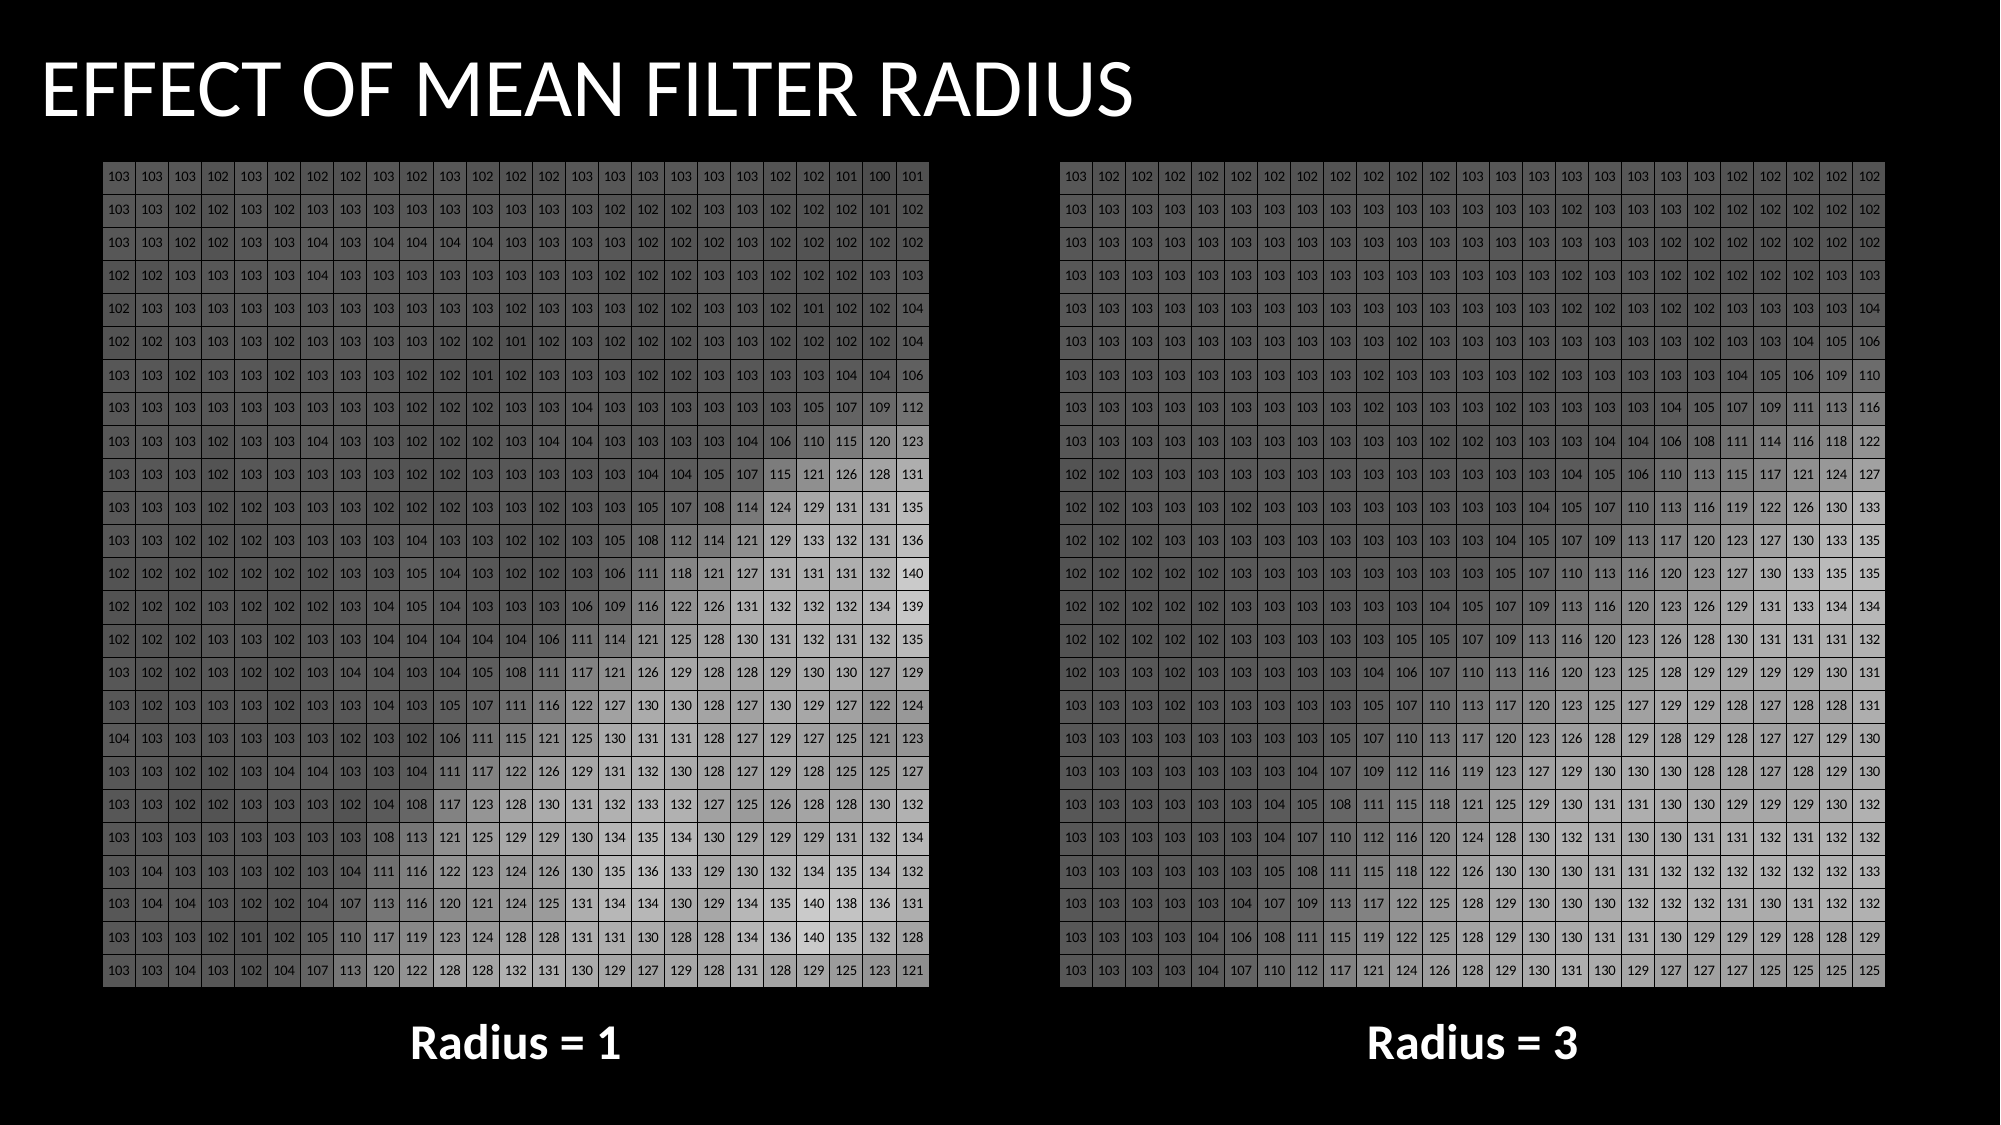

# Effect of Mean Filter radius
| 103 | 103 | 103 | 102 | 103 | 102 | 102 | 102 | 103 | 102 | 103 | 102 | 102 | 102 | 103 | 103 | 103 | 103 | 103 | 103 | 102 | 102 | 101 | 100 | 101 |
| --- | --- | --- | --- | --- | --- | --- | --- | --- | --- | --- | --- | --- | --- | --- | --- | --- | --- | --- | --- | --- | --- | --- | --- | --- |
| 103 | 103 | 102 | 102 | 103 | 102 | 103 | 103 | 103 | 103 | 103 | 103 | 103 | 103 | 103 | 102 | 102 | 102 | 103 | 103 | 102 | 102 | 102 | 101 | 102 |
| 103 | 103 | 102 | 102 | 103 | 103 | 104 | 103 | 104 | 104 | 104 | 104 | 103 | 103 | 103 | 103 | 102 | 102 | 102 | 103 | 102 | 102 | 102 | 102 | 102 |
| 102 | 102 | 103 | 103 | 103 | 103 | 104 | 103 | 103 | 103 | 103 | 103 | 103 | 103 | 103 | 102 | 102 | 102 | 103 | 103 | 102 | 102 | 102 | 103 | 103 |
| 102 | 103 | 103 | 103 | 103 | 103 | 103 | 103 | 103 | 103 | 103 | 103 | 102 | 103 | 103 | 103 | 102 | 102 | 103 | 103 | 102 | 101 | 102 | 102 | 104 |
| 102 | 102 | 103 | 103 | 103 | 102 | 103 | 103 | 103 | 103 | 102 | 102 | 101 | 102 | 103 | 102 | 102 | 102 | 103 | 103 | 102 | 102 | 102 | 102 | 104 |
| 103 | 103 | 102 | 103 | 103 | 102 | 103 | 103 | 103 | 102 | 102 | 101 | 102 | 103 | 103 | 103 | 102 | 102 | 103 | 103 | 103 | 103 | 104 | 104 | 106 |
| 103 | 103 | 103 | 103 | 103 | 103 | 103 | 103 | 103 | 102 | 102 | 102 | 103 | 103 | 104 | 103 | 103 | 103 | 103 | 103 | 103 | 105 | 107 | 109 | 112 |
| 103 | 103 | 103 | 102 | 103 | 103 | 104 | 103 | 103 | 102 | 102 | 102 | 103 | 104 | 104 | 103 | 103 | 103 | 103 | 104 | 106 | 110 | 115 | 120 | 123 |
| 103 | 103 | 103 | 102 | 103 | 103 | 103 | 103 | 103 | 102 | 102 | 103 | 103 | 103 | 103 | 103 | 104 | 104 | 105 | 107 | 115 | 121 | 126 | 128 | 131 |
| 103 | 103 | 103 | 102 | 102 | 103 | 103 | 103 | 102 | 102 | 102 | 103 | 103 | 102 | 103 | 103 | 105 | 107 | 108 | 114 | 124 | 129 | 131 | 131 | 135 |
| 103 | 103 | 102 | 102 | 102 | 103 | 103 | 103 | 103 | 104 | 103 | 103 | 102 | 102 | 103 | 105 | 108 | 112 | 114 | 121 | 129 | 133 | 132 | 131 | 136 |
| 102 | 102 | 102 | 102 | 102 | 102 | 102 | 103 | 103 | 105 | 104 | 103 | 102 | 102 | 103 | 106 | 111 | 118 | 121 | 127 | 131 | 131 | 131 | 132 | 140 |
| 102 | 102 | 102 | 103 | 102 | 102 | 102 | 103 | 104 | 105 | 104 | 103 | 103 | 103 | 106 | 109 | 116 | 122 | 126 | 131 | 132 | 132 | 132 | 134 | 139 |
| 102 | 102 | 102 | 103 | 103 | 102 | 103 | 103 | 104 | 104 | 104 | 104 | 104 | 106 | 111 | 114 | 121 | 125 | 128 | 130 | 131 | 132 | 131 | 132 | 135 |
| 103 | 102 | 102 | 103 | 102 | 102 | 103 | 104 | 104 | 103 | 104 | 105 | 108 | 111 | 117 | 121 | 126 | 129 | 128 | 128 | 129 | 130 | 130 | 127 | 129 |
| 103 | 102 | 103 | 103 | 103 | 102 | 103 | 103 | 104 | 103 | 105 | 107 | 111 | 116 | 122 | 127 | 130 | 130 | 128 | 127 | 130 | 129 | 127 | 122 | 124 |
| 104 | 103 | 103 | 103 | 103 | 103 | 103 | 102 | 103 | 102 | 106 | 111 | 115 | 121 | 125 | 130 | 131 | 131 | 128 | 127 | 129 | 127 | 125 | 121 | 123 |
| 103 | 103 | 102 | 102 | 103 | 104 | 104 | 103 | 103 | 104 | 111 | 117 | 122 | 126 | 129 | 131 | 132 | 130 | 128 | 127 | 129 | 128 | 125 | 125 | 127 |
| 103 | 103 | 102 | 102 | 103 | 103 | 103 | 102 | 104 | 108 | 117 | 123 | 128 | 130 | 131 | 132 | 133 | 132 | 127 | 125 | 126 | 128 | 128 | 130 | 132 |
| 103 | 103 | 103 | 103 | 103 | 103 | 103 | 103 | 108 | 113 | 121 | 125 | 129 | 129 | 130 | 134 | 135 | 134 | 130 | 129 | 129 | 129 | 131 | 132 | 134 |
| 103 | 104 | 103 | 103 | 103 | 102 | 103 | 104 | 111 | 116 | 122 | 123 | 124 | 126 | 130 | 135 | 136 | 133 | 129 | 130 | 132 | 134 | 135 | 134 | 132 |
| 103 | 104 | 104 | 103 | 102 | 102 | 104 | 107 | 113 | 116 | 120 | 121 | 124 | 125 | 131 | 134 | 134 | 130 | 129 | 134 | 135 | 140 | 138 | 136 | 131 |
| 103 | 103 | 103 | 102 | 101 | 102 | 105 | 110 | 117 | 119 | 123 | 124 | 128 | 128 | 131 | 131 | 130 | 128 | 128 | 134 | 136 | 140 | 135 | 132 | 128 |
| 103 | 103 | 104 | 103 | 102 | 104 | 107 | 113 | 120 | 122 | 128 | 128 | 132 | 131 | 130 | 129 | 127 | 129 | 128 | 131 | 128 | 129 | 125 | 123 | 121 |
| 103 | 102 | 102 | 102 | 102 | 102 | 102 | 102 | 102 | 102 | 102 | 102 | 103 | 103 | 103 | 103 | 103 | 103 | 103 | 103 | 102 | 102 | 102 | 102 | 102 |
| --- | --- | --- | --- | --- | --- | --- | --- | --- | --- | --- | --- | --- | --- | --- | --- | --- | --- | --- | --- | --- | --- | --- | --- | --- |
| 103 | 103 | 103 | 103 | 103 | 103 | 103 | 103 | 103 | 103 | 103 | 103 | 103 | 103 | 103 | 102 | 103 | 103 | 103 | 102 | 102 | 102 | 102 | 102 | 102 |
| 103 | 103 | 103 | 103 | 103 | 103 | 103 | 103 | 103 | 103 | 103 | 103 | 103 | 103 | 103 | 103 | 103 | 103 | 102 | 102 | 102 | 102 | 102 | 102 | 102 |
| 103 | 103 | 103 | 103 | 103 | 103 | 103 | 103 | 103 | 103 | 103 | 103 | 103 | 103 | 103 | 102 | 103 | 103 | 102 | 102 | 102 | 102 | 102 | 103 | 103 |
| 103 | 103 | 103 | 103 | 103 | 103 | 103 | 103 | 103 | 103 | 103 | 103 | 103 | 103 | 103 | 102 | 102 | 103 | 102 | 102 | 103 | 103 | 103 | 103 | 104 |
| 103 | 103 | 103 | 103 | 103 | 103 | 103 | 103 | 103 | 103 | 102 | 103 | 103 | 103 | 103 | 103 | 103 | 103 | 103 | 102 | 103 | 103 | 104 | 105 | 106 |
| 103 | 103 | 103 | 103 | 103 | 103 | 103 | 103 | 103 | 102 | 103 | 103 | 103 | 103 | 102 | 103 | 103 | 103 | 103 | 103 | 104 | 105 | 106 | 109 | 110 |
| 103 | 103 | 103 | 103 | 103 | 103 | 103 | 103 | 103 | 102 | 103 | 103 | 103 | 102 | 103 | 103 | 103 | 103 | 104 | 105 | 107 | 109 | 111 | 113 | 116 |
| 103 | 103 | 103 | 103 | 103 | 103 | 103 | 103 | 103 | 103 | 103 | 102 | 102 | 103 | 103 | 103 | 104 | 104 | 106 | 108 | 111 | 114 | 116 | 118 | 122 |
| 102 | 102 | 103 | 103 | 103 | 103 | 103 | 103 | 103 | 103 | 103 | 103 | 103 | 103 | 103 | 104 | 105 | 106 | 110 | 113 | 115 | 117 | 121 | 124 | 127 |
| 102 | 102 | 103 | 103 | 103 | 102 | 103 | 103 | 103 | 103 | 103 | 103 | 103 | 103 | 104 | 105 | 107 | 110 | 113 | 116 | 119 | 122 | 126 | 130 | 133 |
| 102 | 102 | 102 | 103 | 103 | 103 | 103 | 103 | 103 | 103 | 103 | 103 | 103 | 104 | 105 | 107 | 109 | 113 | 117 | 120 | 123 | 127 | 130 | 133 | 135 |
| 102 | 102 | 102 | 102 | 102 | 103 | 103 | 103 | 103 | 103 | 103 | 103 | 103 | 105 | 107 | 110 | 113 | 116 | 120 | 123 | 127 | 130 | 133 | 135 | 135 |
| 102 | 102 | 102 | 102 | 102 | 103 | 103 | 103 | 103 | 103 | 103 | 104 | 105 | 107 | 109 | 113 | 116 | 120 | 123 | 126 | 129 | 131 | 133 | 134 | 134 |
| 102 | 102 | 102 | 102 | 102 | 103 | 103 | 103 | 103 | 103 | 105 | 105 | 107 | 109 | 113 | 116 | 120 | 123 | 126 | 128 | 130 | 131 | 131 | 131 | 132 |
| 102 | 103 | 103 | 102 | 103 | 103 | 103 | 103 | 103 | 104 | 106 | 107 | 110 | 113 | 116 | 120 | 123 | 125 | 128 | 129 | 129 | 129 | 129 | 130 | 131 |
| 103 | 103 | 103 | 102 | 103 | 103 | 103 | 103 | 103 | 105 | 107 | 110 | 113 | 117 | 120 | 123 | 125 | 127 | 129 | 129 | 128 | 127 | 128 | 128 | 131 |
| 103 | 103 | 103 | 103 | 103 | 103 | 103 | 103 | 105 | 107 | 110 | 113 | 117 | 120 | 123 | 126 | 128 | 129 | 128 | 129 | 128 | 127 | 127 | 129 | 130 |
| 103 | 103 | 103 | 103 | 103 | 103 | 103 | 104 | 107 | 109 | 112 | 116 | 119 | 123 | 127 | 129 | 130 | 130 | 130 | 128 | 128 | 127 | 128 | 129 | 130 |
| 103 | 103 | 103 | 103 | 103 | 103 | 104 | 105 | 108 | 111 | 115 | 118 | 121 | 125 | 129 | 130 | 131 | 131 | 130 | 130 | 129 | 129 | 129 | 130 | 132 |
| 103 | 103 | 103 | 103 | 103 | 103 | 104 | 107 | 110 | 112 | 116 | 120 | 124 | 128 | 130 | 132 | 131 | 130 | 130 | 131 | 131 | 132 | 131 | 132 | 132 |
| 103 | 103 | 103 | 103 | 103 | 103 | 105 | 108 | 111 | 115 | 118 | 122 | 126 | 130 | 130 | 130 | 131 | 131 | 132 | 132 | 132 | 132 | 132 | 132 | 133 |
| 103 | 103 | 103 | 103 | 103 | 104 | 107 | 109 | 113 | 117 | 122 | 125 | 128 | 129 | 130 | 130 | 130 | 132 | 132 | 132 | 131 | 130 | 131 | 132 | 132 |
| 103 | 103 | 103 | 103 | 104 | 106 | 108 | 111 | 115 | 119 | 122 | 125 | 128 | 129 | 130 | 130 | 131 | 131 | 130 | 129 | 129 | 129 | 128 | 128 | 129 |
| 103 | 103 | 103 | 103 | 104 | 107 | 110 | 112 | 117 | 121 | 124 | 126 | 128 | 129 | 130 | 131 | 130 | 129 | 127 | 127 | 127 | 125 | 125 | 125 | 125 |
Radius = 3
Radius = 1